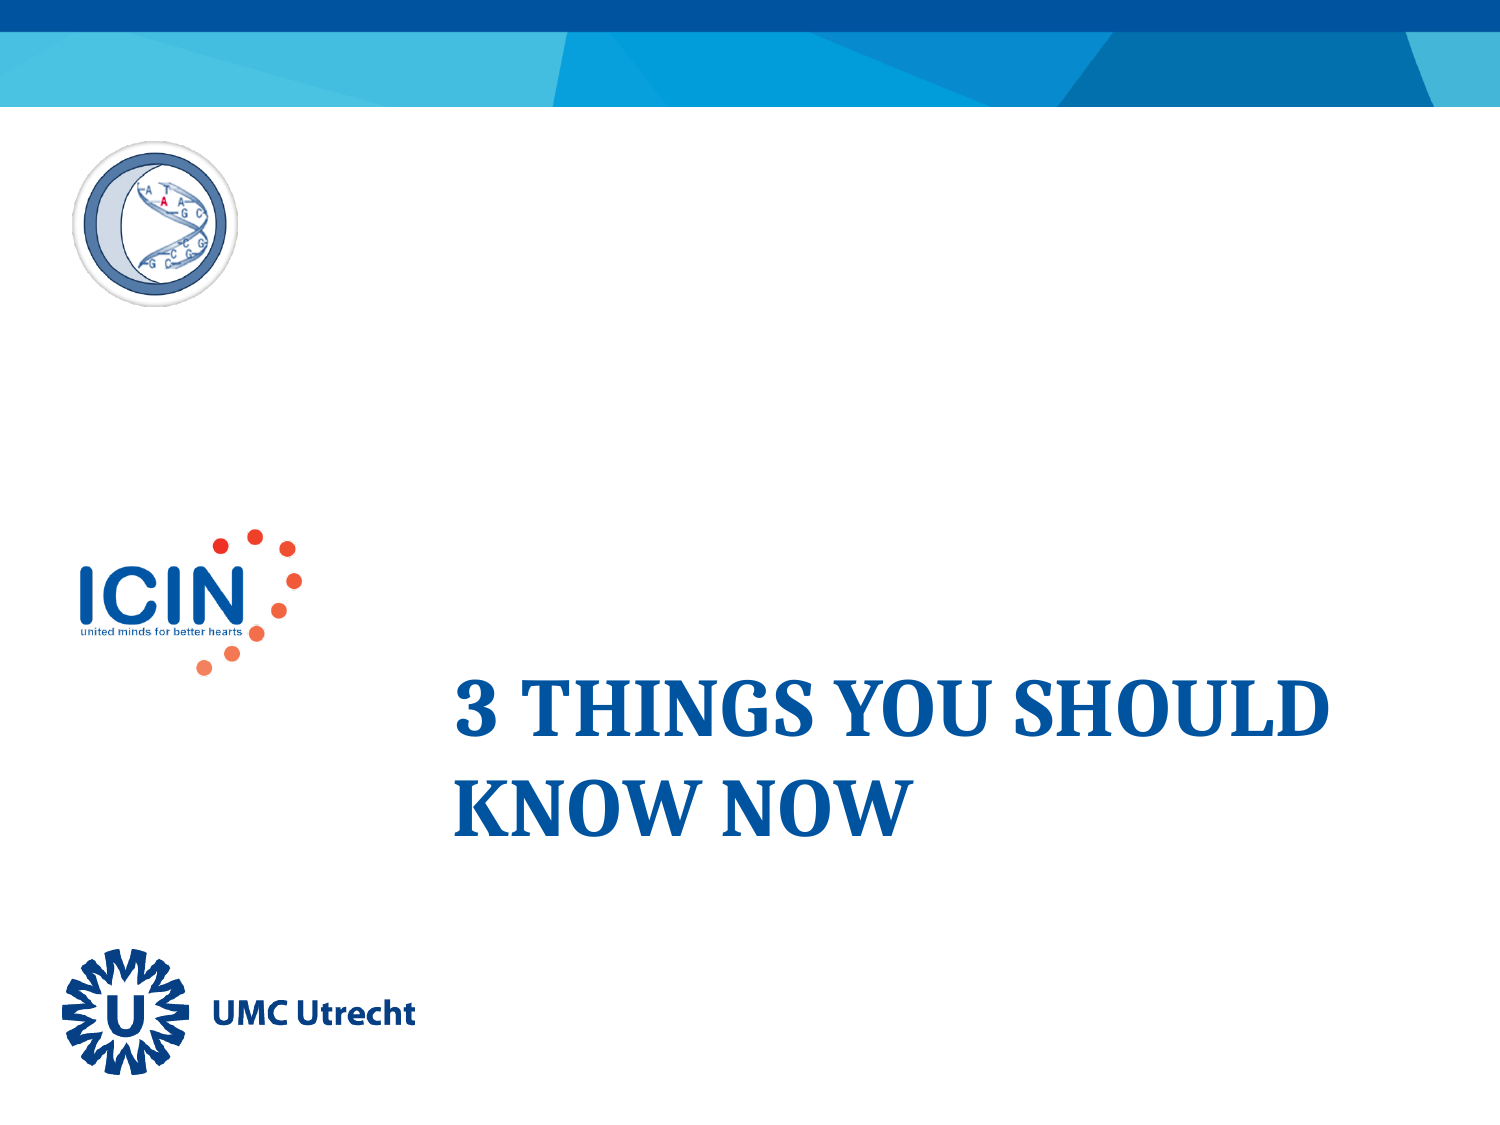

# 3 Things YOu Should Know NOW